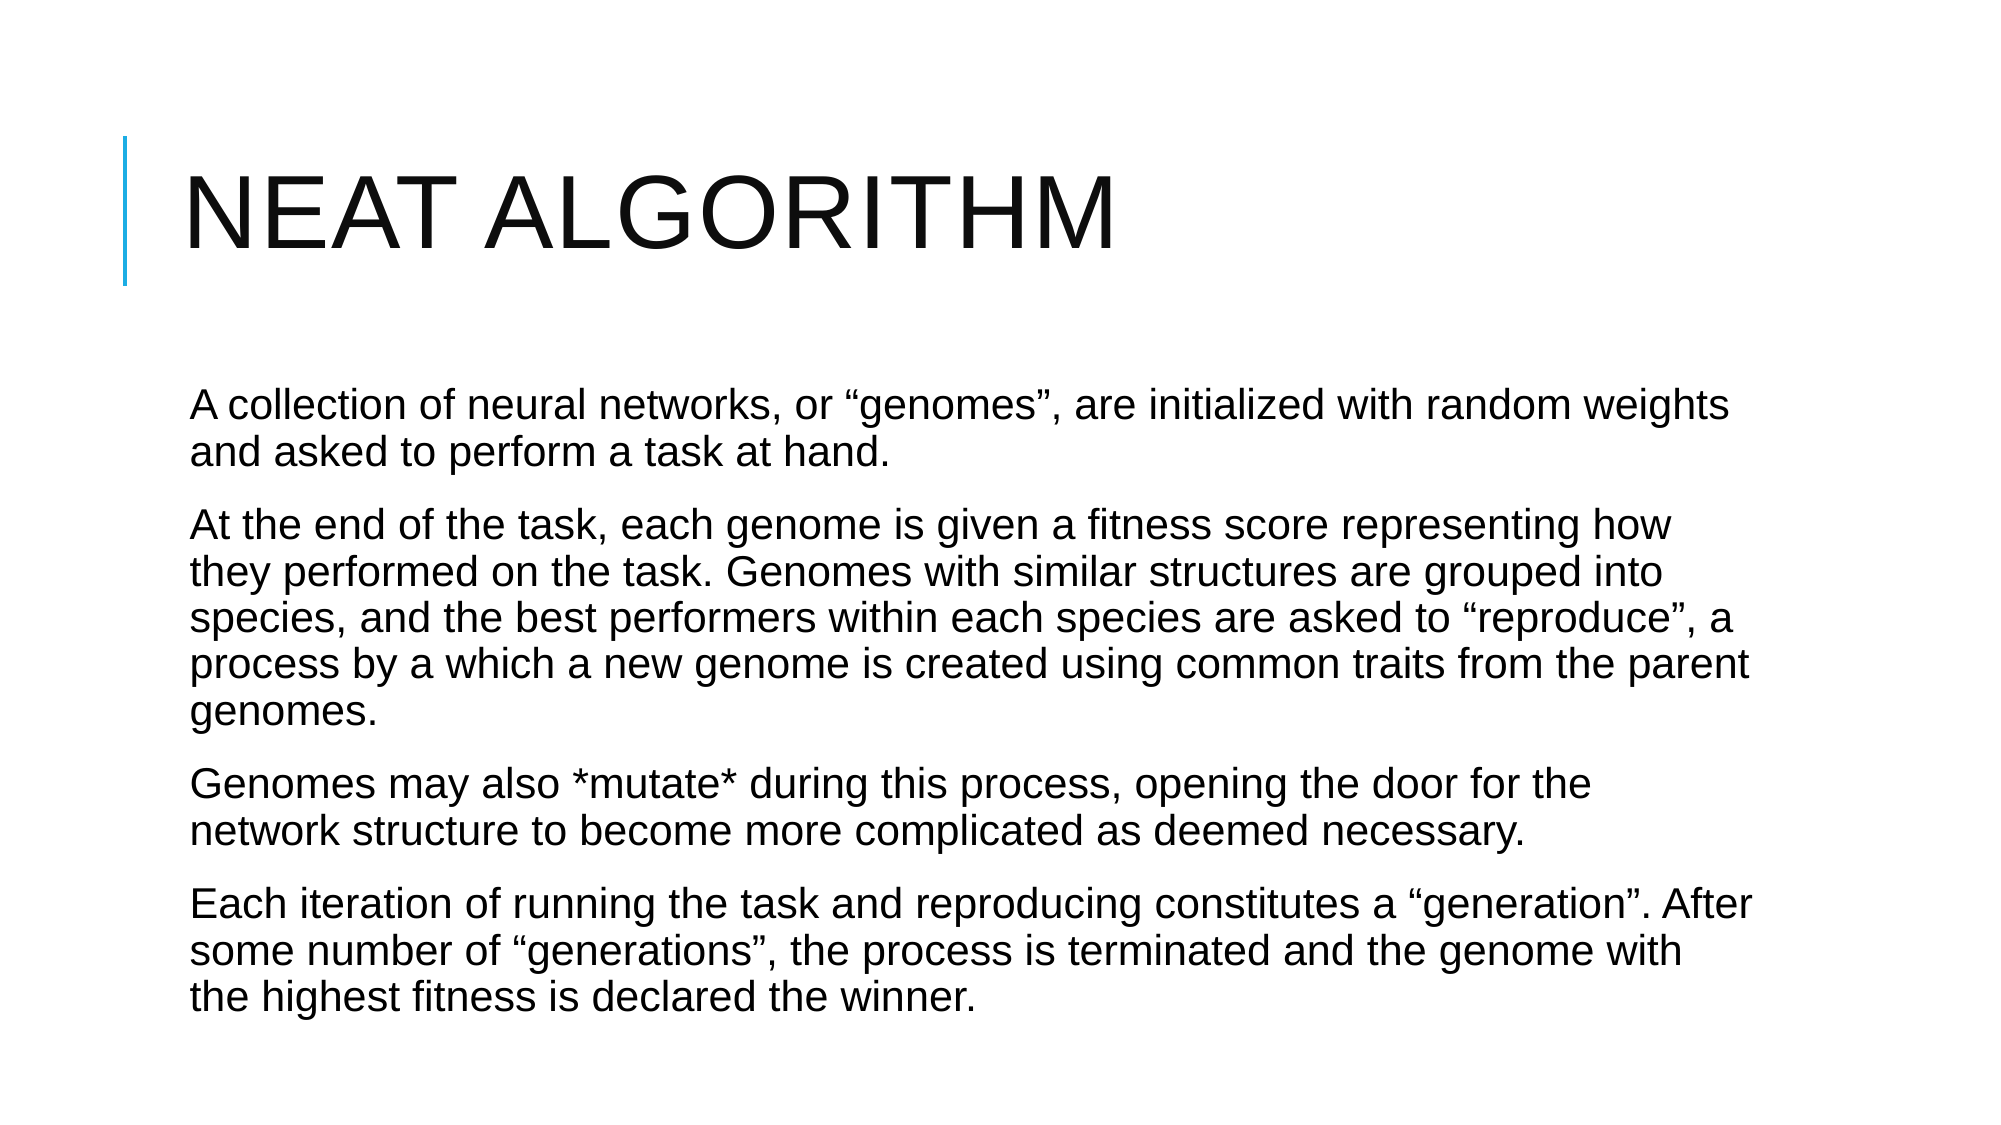

# NEAT Algorithm
A collection of neural networks, or “genomes”, are initialized with random weights and asked to perform a task at hand.
At the end of the task, each genome is given a fitness score representing how they performed on the task. Genomes with similar structures are grouped into species, and the best performers within each species are asked to “reproduce”, a process by a which a new genome is created using common traits from the parent genomes.
Genomes may also *mutate* during this process, opening the door for the network structure to become more complicated as deemed necessary.
Each iteration of running the task and reproducing constitutes a “generation”. After some number of “generations”, the process is terminated and the genome with the highest fitness is declared the winner.